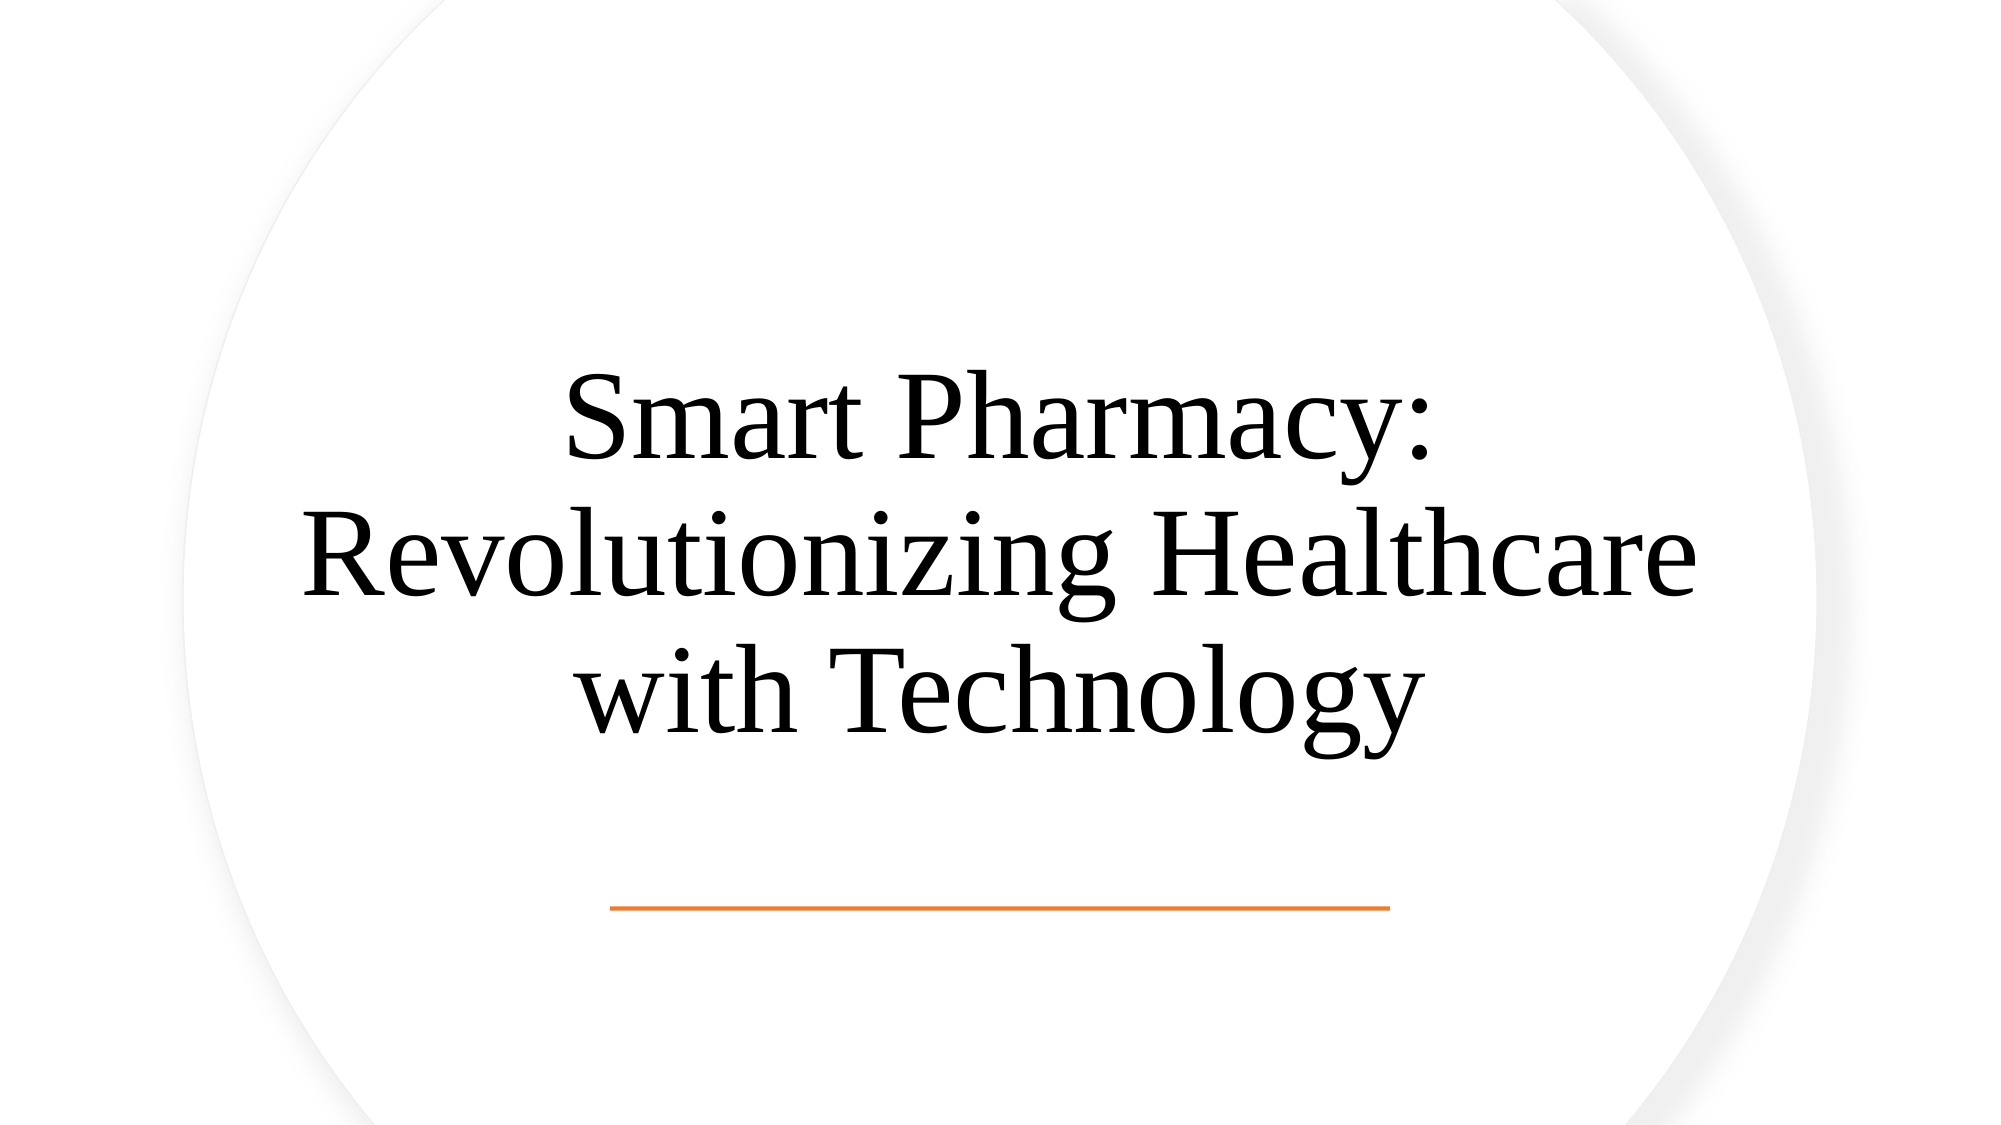

# Smart Pharmacy: Revolutionizing Healthcare with Technology